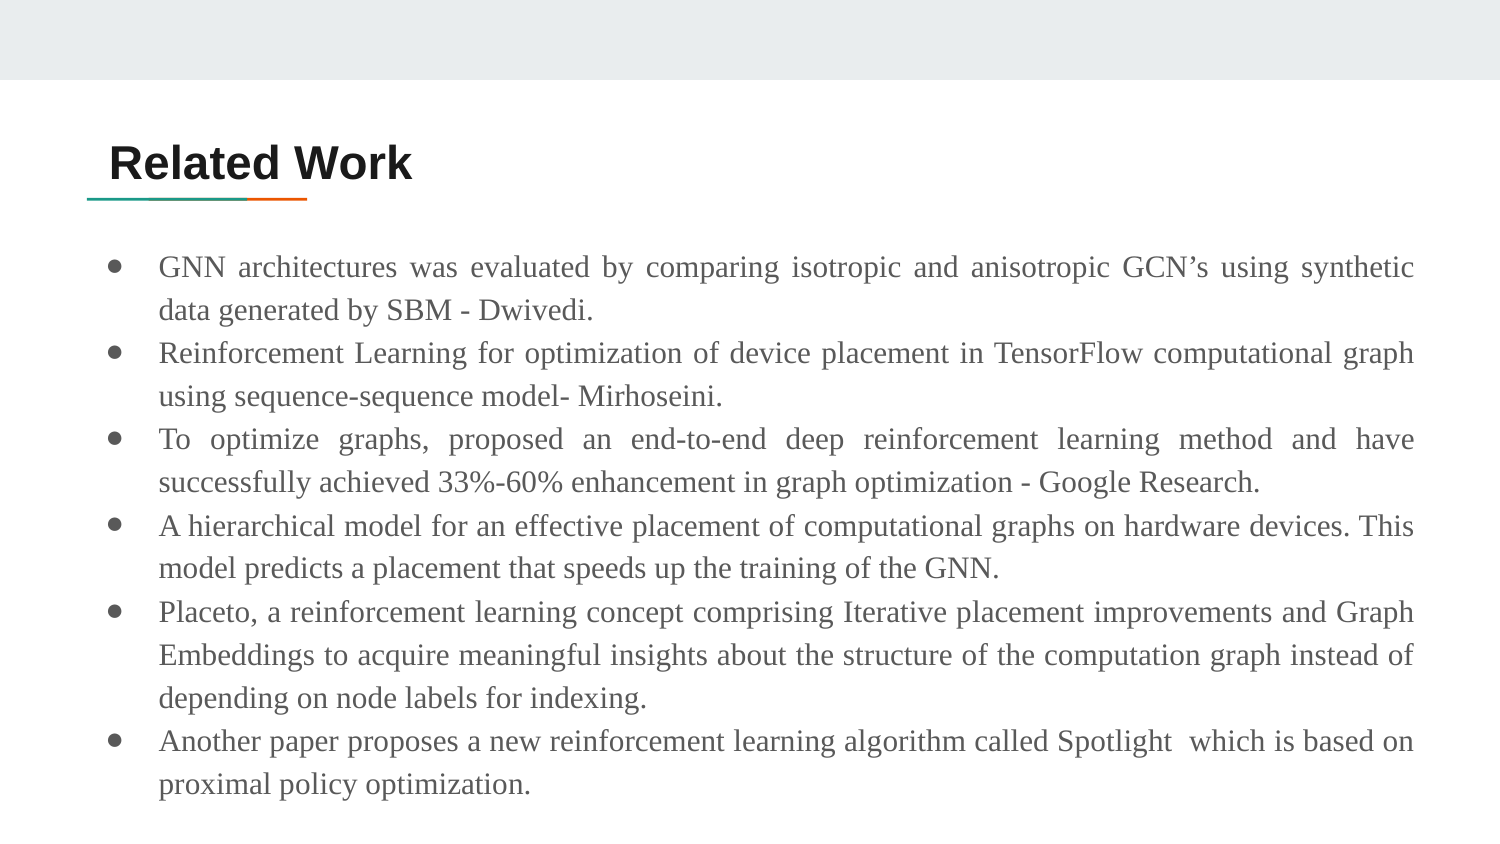

# Related Work
GNN architectures was evaluated by comparing isotropic and anisotropic GCN’s using synthetic data generated by SBM - Dwivedi.
Reinforcement Learning for optimization of device placement in TensorFlow computational graph using sequence-sequence model- Mirhoseini.
To optimize graphs, proposed an end-to-end deep reinforcement learning method and have successfully achieved 33%-60% enhancement in graph optimization - Google Research.
A hierarchical model for an effective placement of computational graphs on hardware devices. This model predicts a placement that speeds up the training of the GNN.
Placeto, a reinforcement learning concept comprising Iterative placement improvements and Graph Embeddings to acquire meaningful insights about the structure of the computation graph instead of depending on node labels for indexing.
Another paper proposes a new reinforcement learning algorithm called Spotlight  which is based on proximal policy optimization.